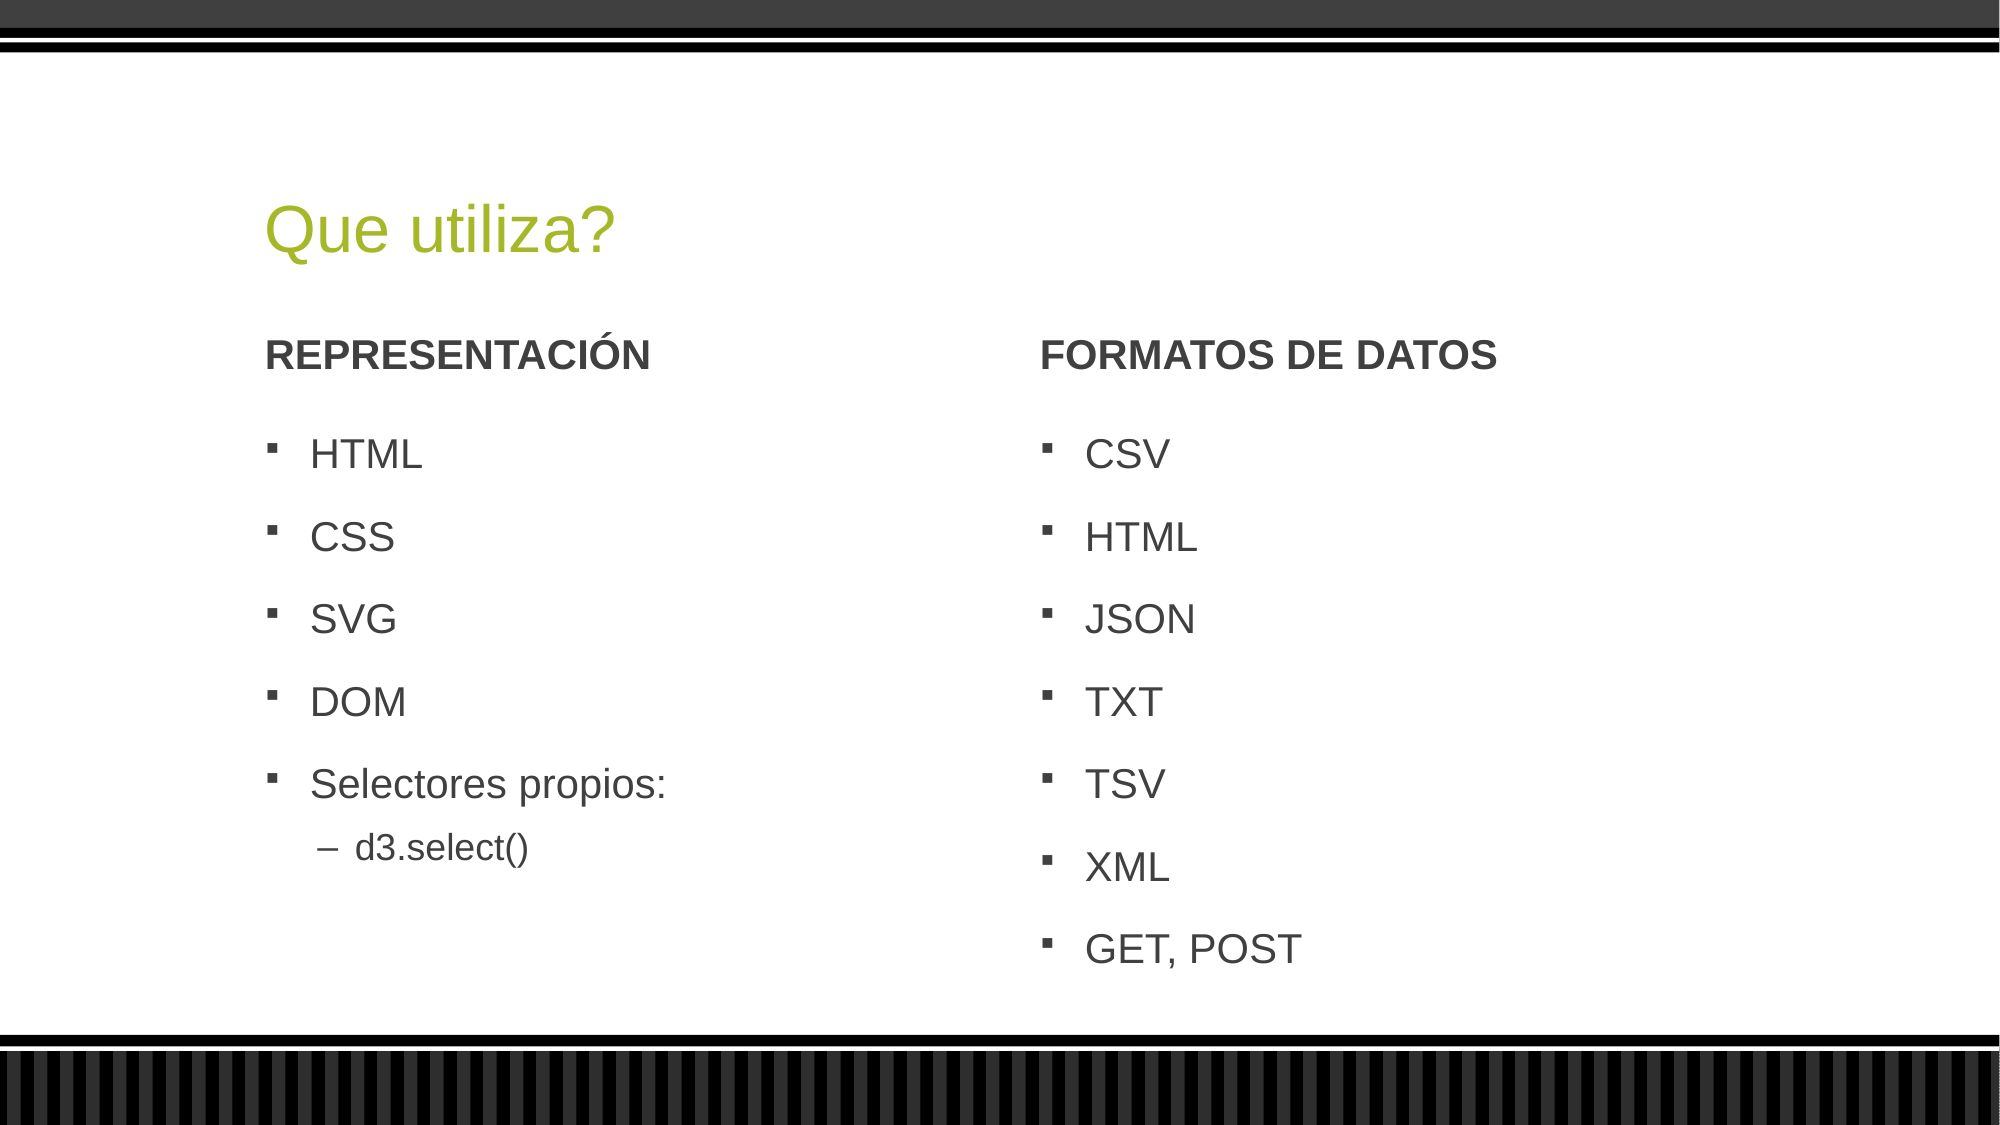

# Que utiliza?
REPRESENTACIÓN
FORMATOS DE DATOS
HTML
CSS
SVG
DOM
Selectores propios:
d3.select()

CSV
HTML
JSON
TXT
TSV
XML
GET, POST